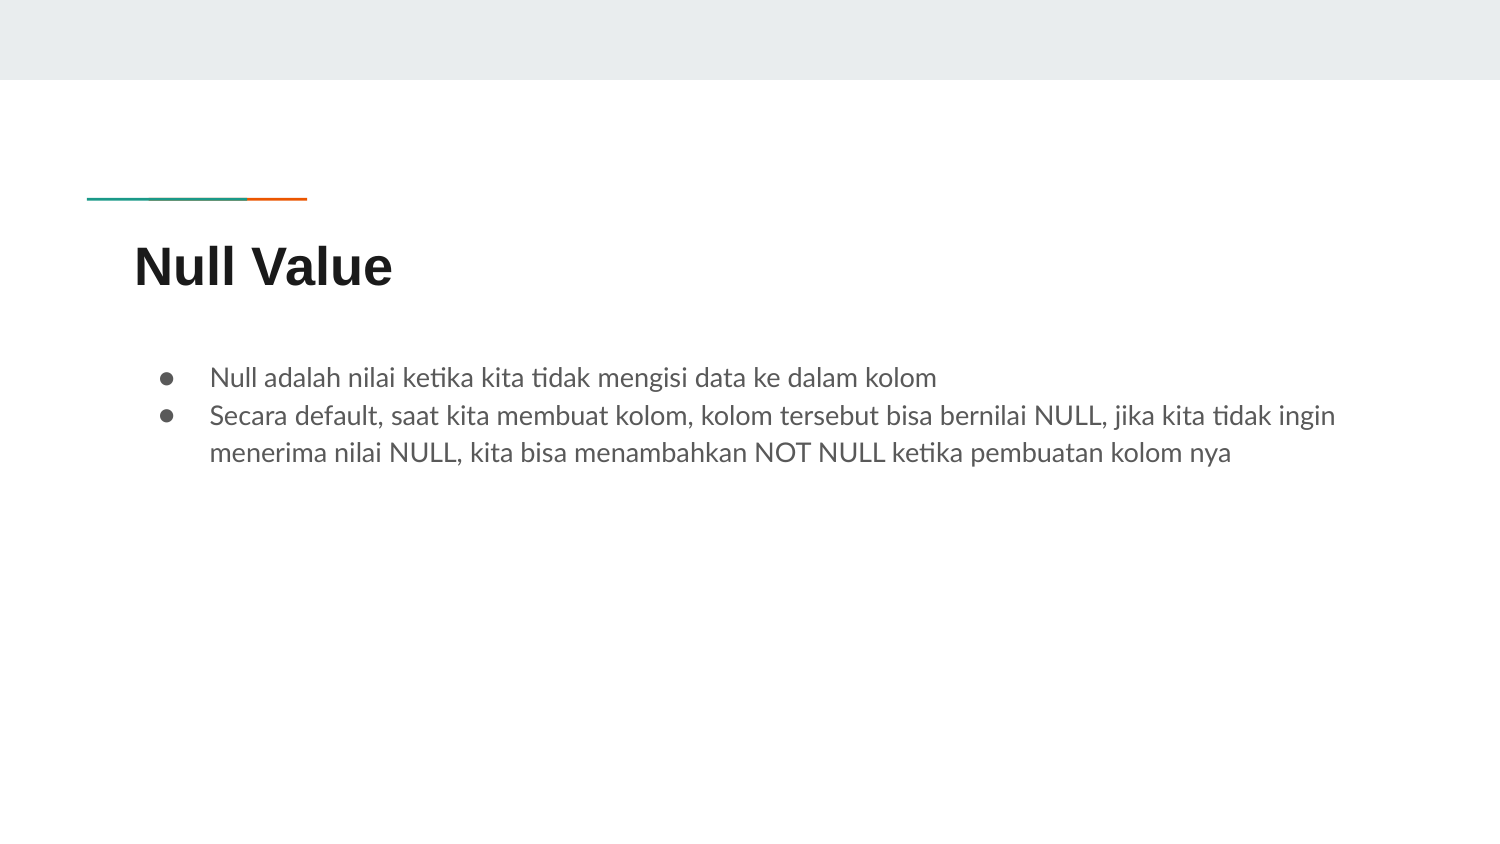

# Null Value
Null adalah nilai ketika kita tidak mengisi data ke dalam kolom
Secara default, saat kita membuat kolom, kolom tersebut bisa bernilai NULL, jika kita tidak ingin menerima nilai NULL, kita bisa menambahkan NOT NULL ketika pembuatan kolom nya